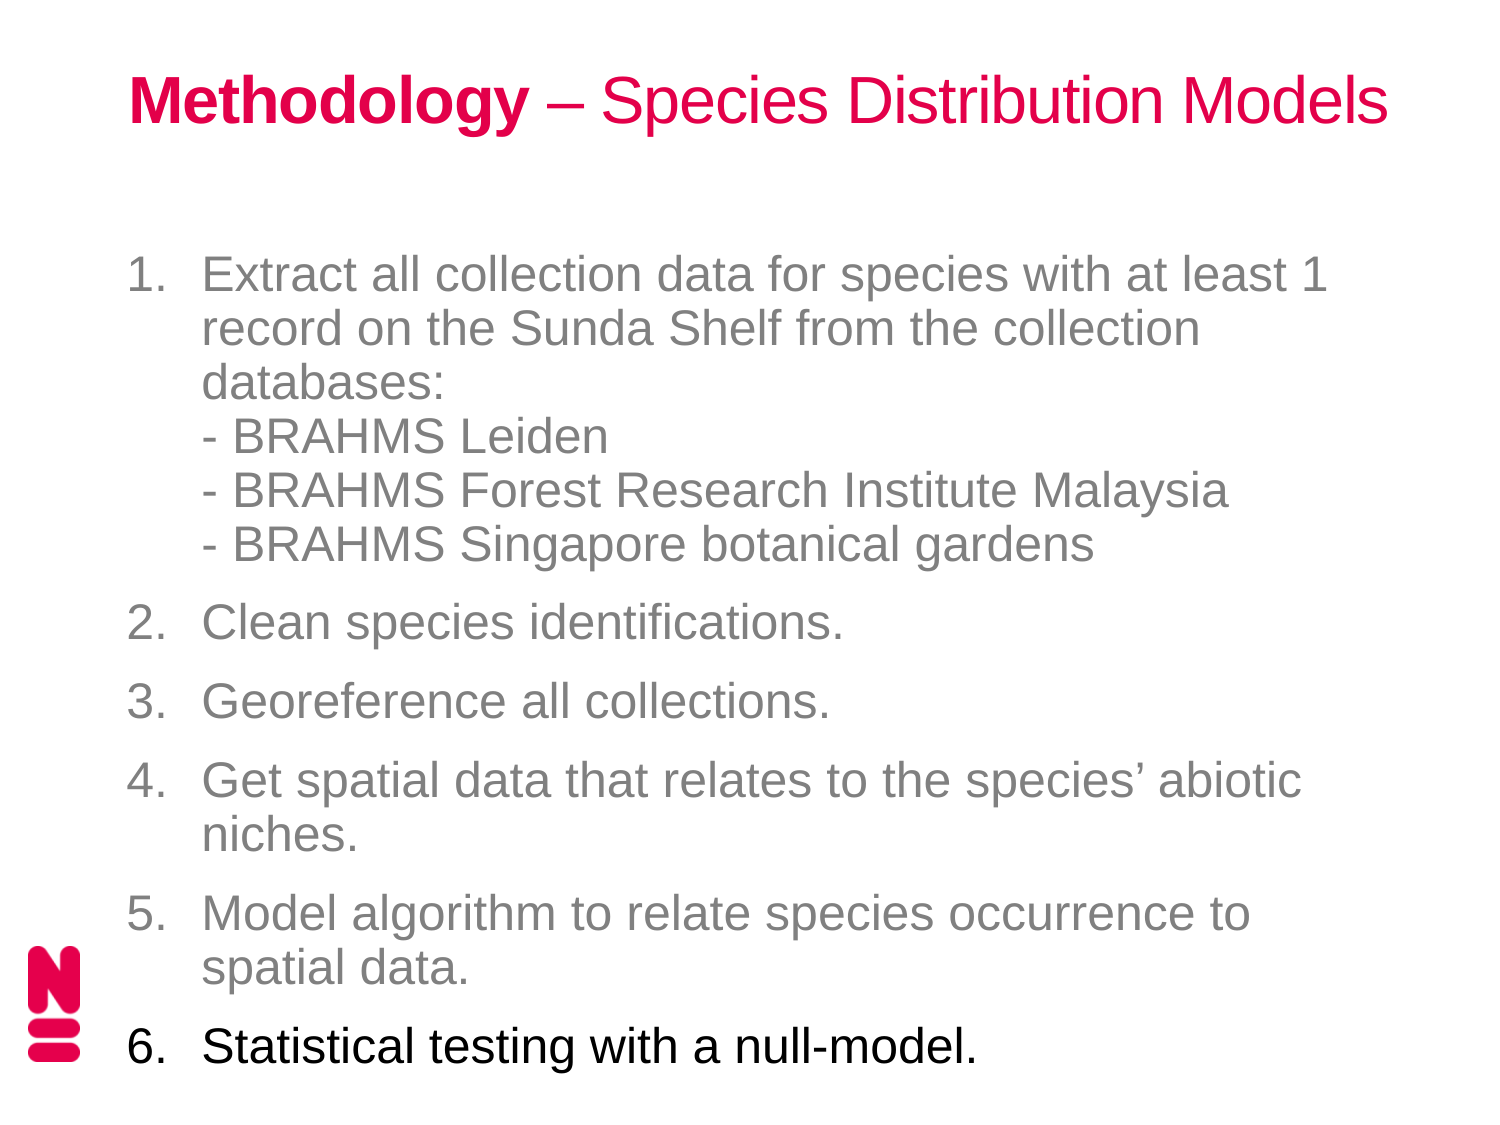

# Methodology – Species Distribution Models
Extract all collection data for species with at least 1 record on the Sunda Shelf from the collection databases:
- BRAHMS Leiden
- BRAHMS Forest Research Institute Malaysia
- BRAHMS Singapore botanical gardens
Clean species identifications.
Georeference all collections.
Get spatial data that relates to the species’ abiotic niches.
Model algorithm to relate species occurrence to spatial data.
Statistical testing with a null-model.